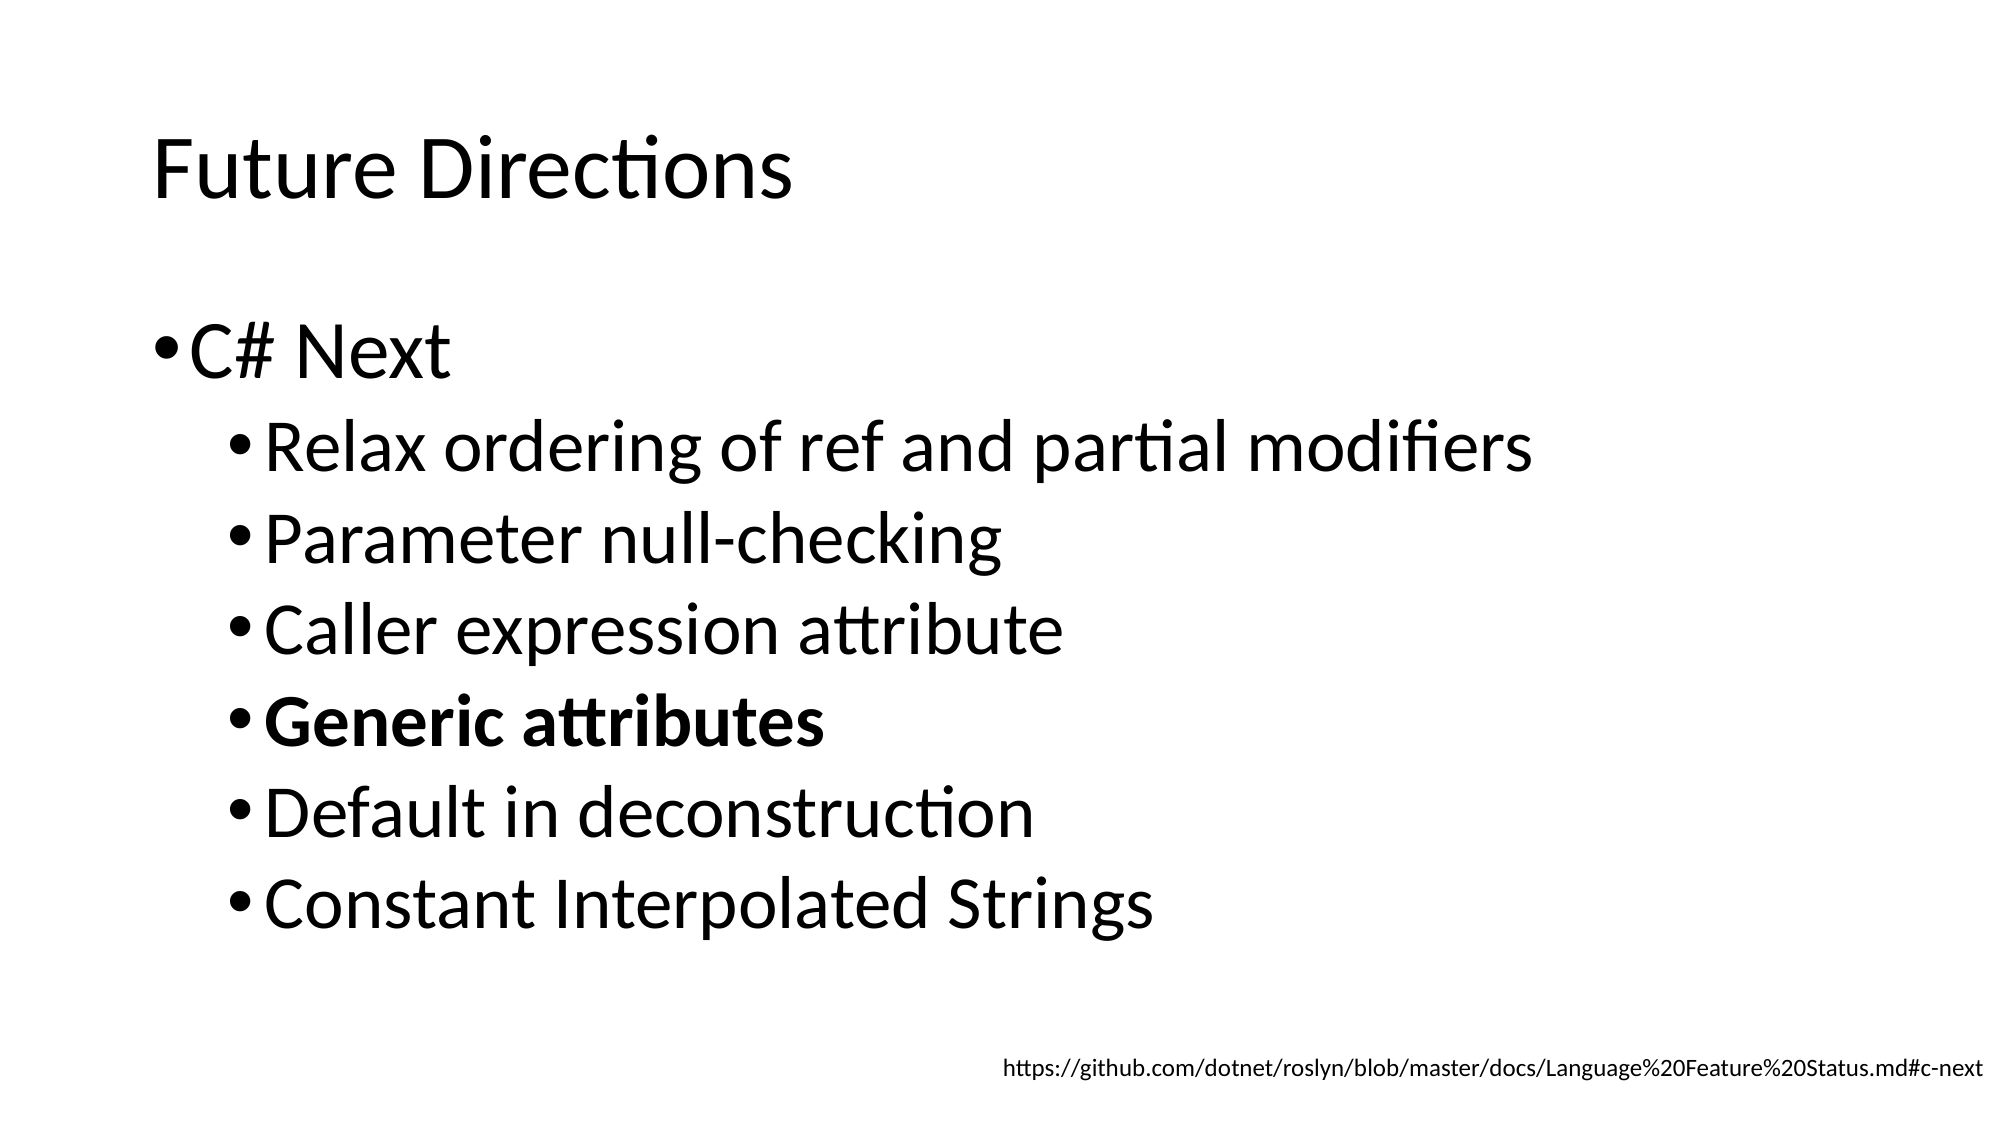

# Future Directions
C# Next
Relax ordering of ref and partial modifiers
Parameter null-checking
Caller expression attribute
Generic attributes
Default in deconstruction
Constant Interpolated Strings
https://github.com/dotnet/roslyn/blob/master/docs/Language%20Feature%20Status.md#c-next